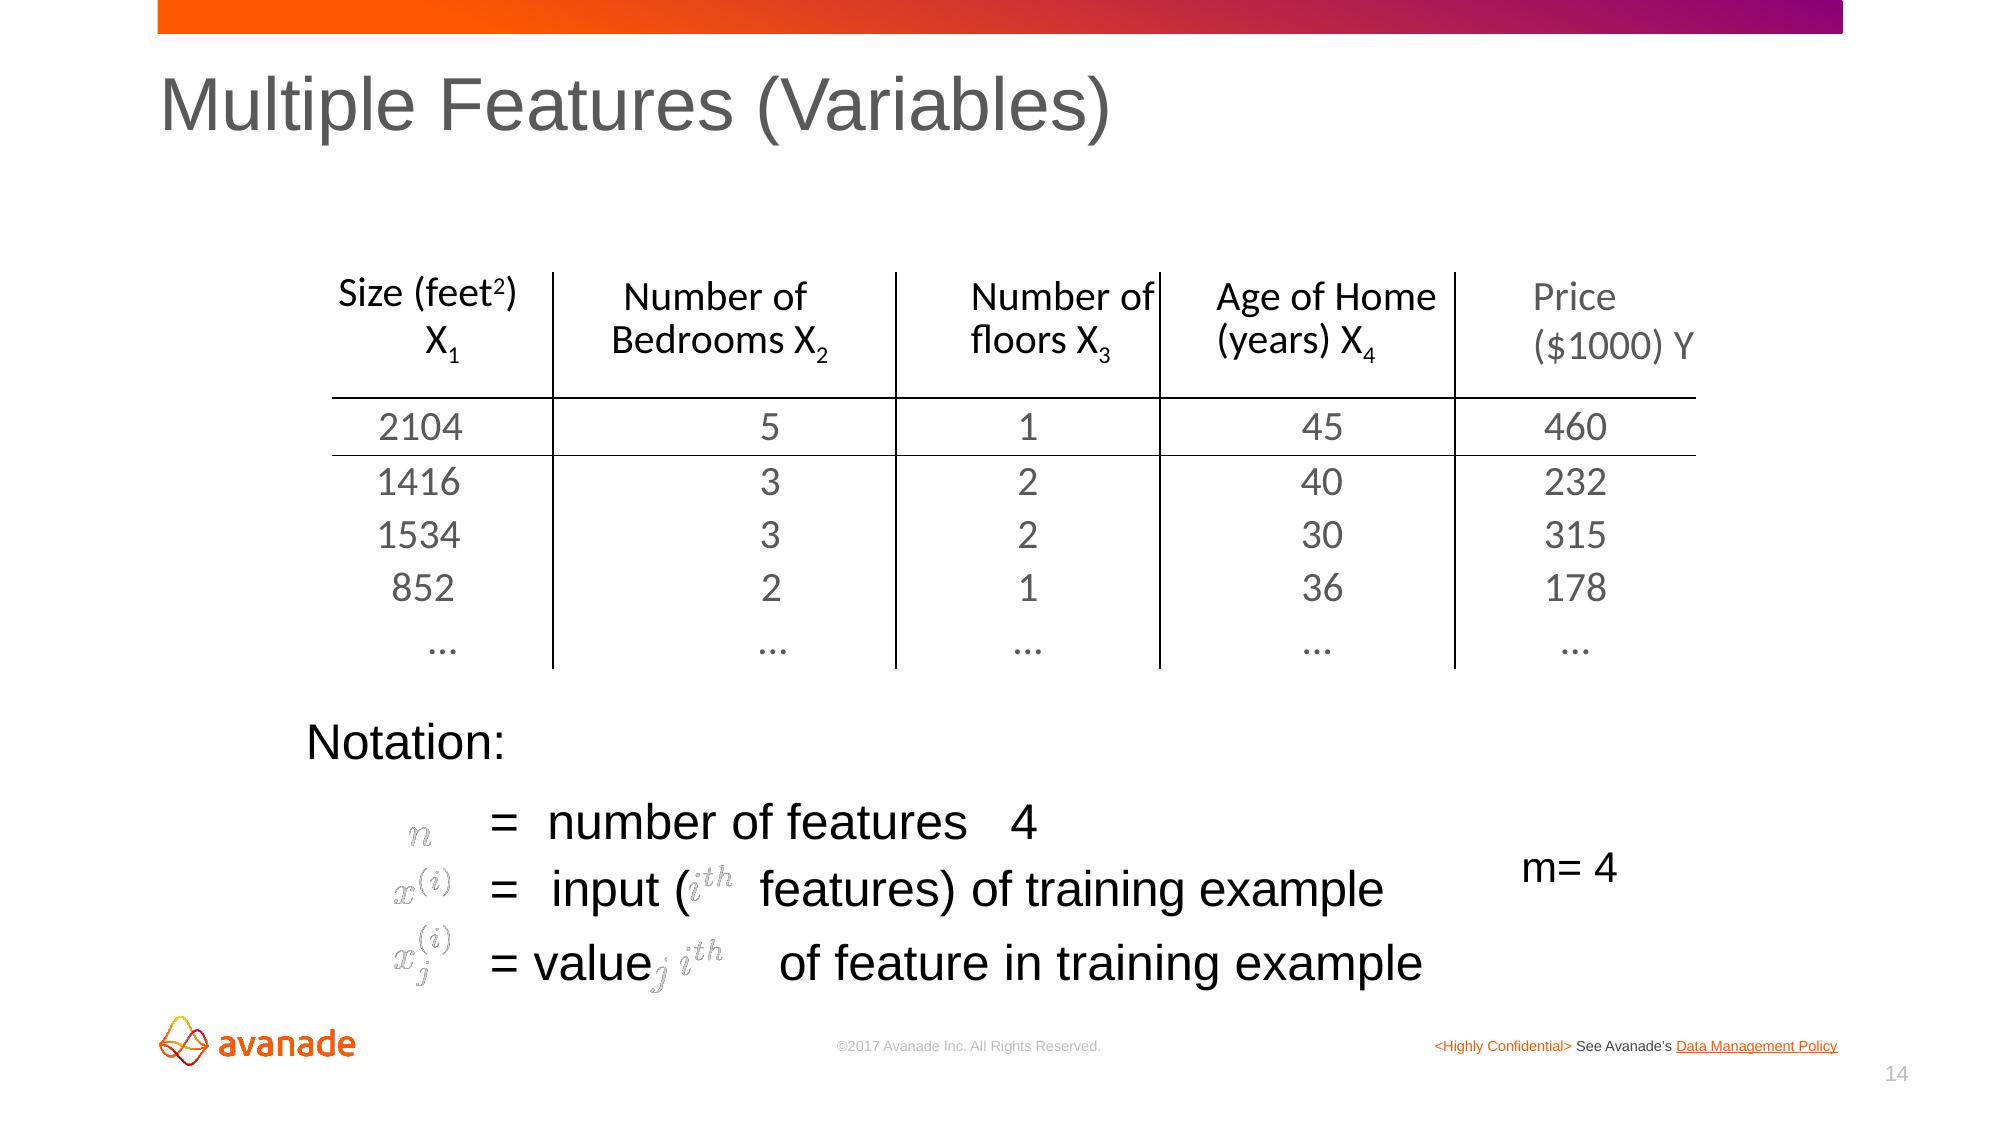

# Multiple Features (Variables)
| Size (feet2) X1 | Number of Bedrooms X2 | Number of floors X3 | Age of Home (years) X4 | Price ($1000) Y |
| --- | --- | --- | --- | --- |
| 2104 | 5 | 1 | 45 | 460 |
| 1416 | 3 | 2 | 40 | 232 |
| 1534 | 3 | 2 | 30 | 315 |
| 852 | 2 | 1 | 36 | 178 |
| … | … | … | … | … |
Notation:
=  number of features   4
=	input (     features) of training example
= value         of feature in training example

m= 4

14